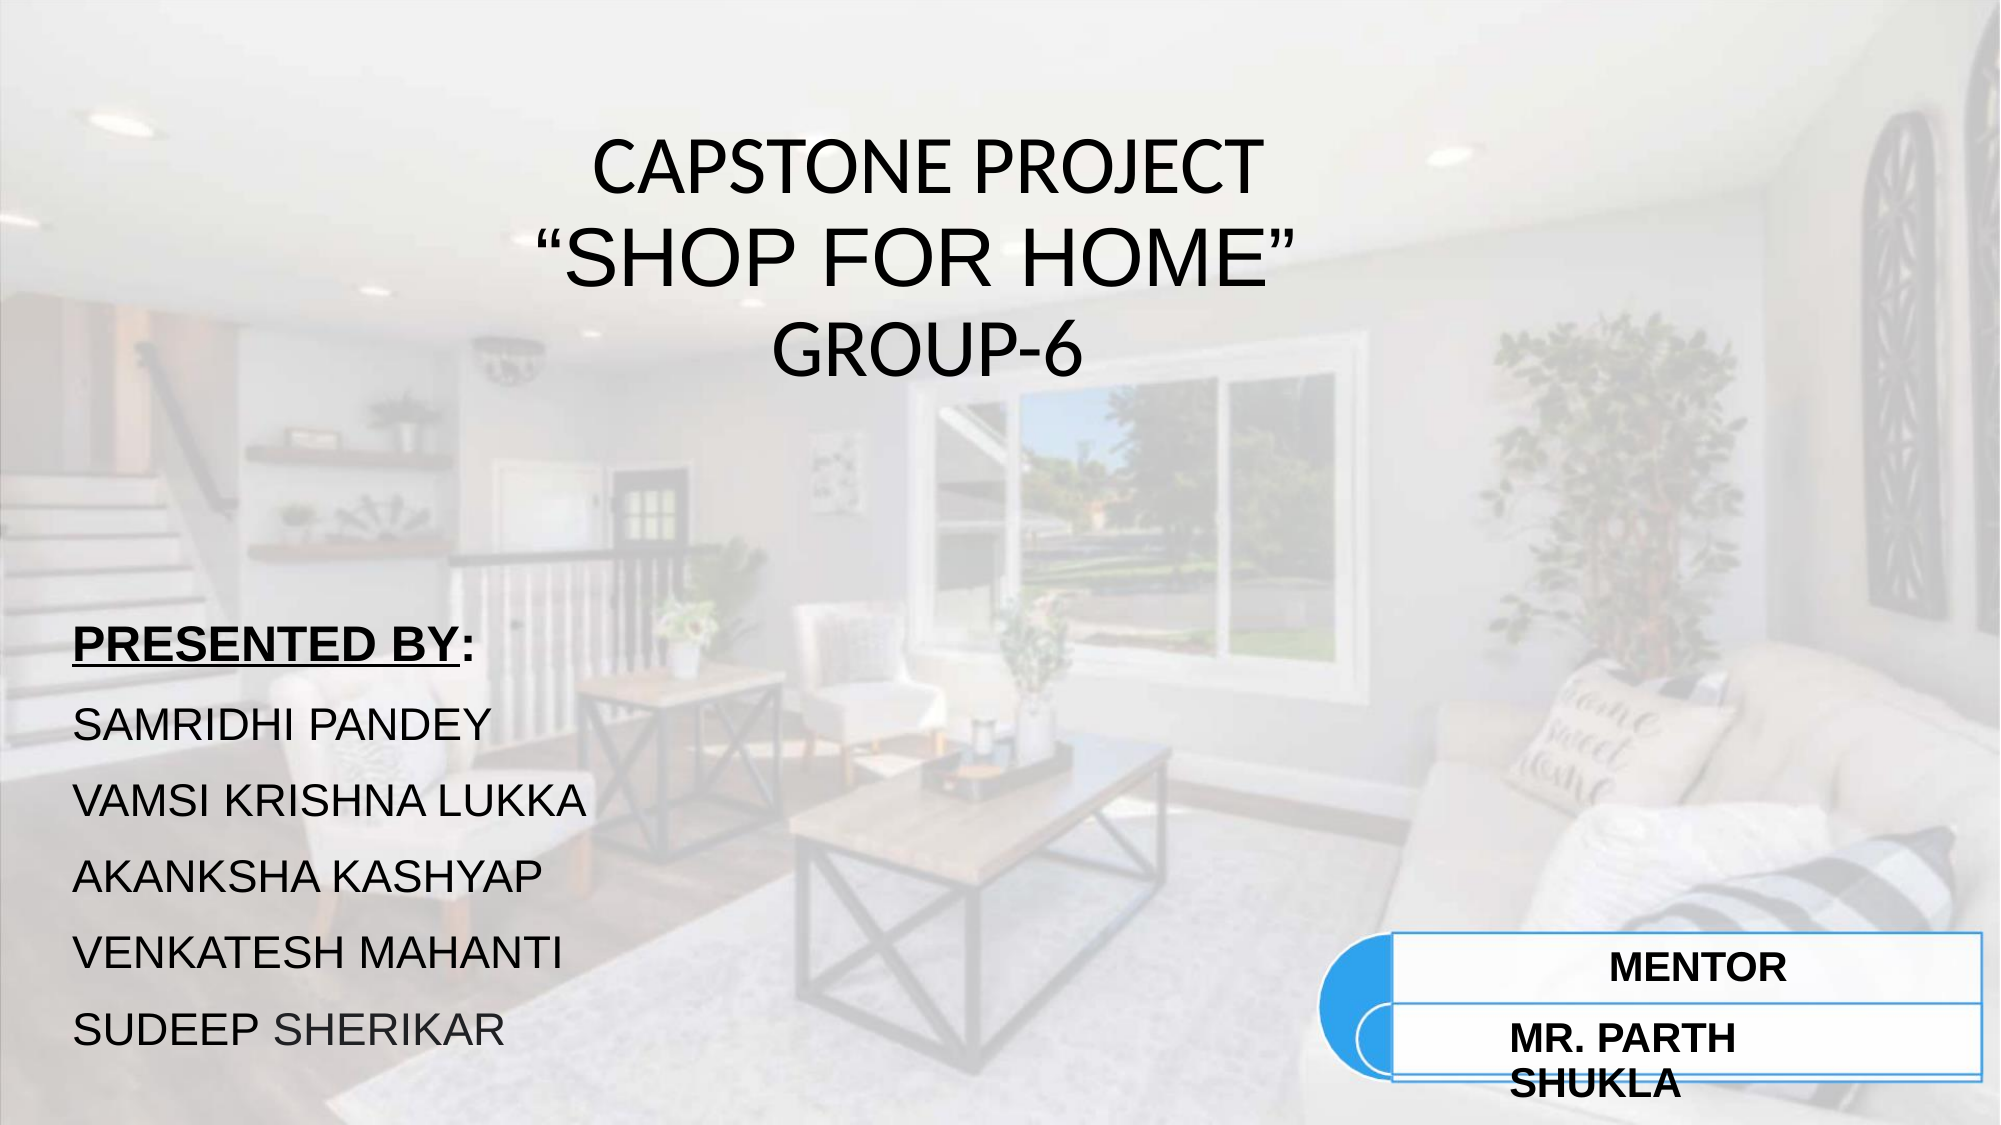

CAPSTONE PROJECT
“SHOP FOR HOME”
GROUP-6
PRESENTED BY:
SAMRIDHI PANDEY
VAMSI KRISHNA LUKKA
AKANKSHA KASHYAP
VENKATESH MAHANTI
SUDEEP SHERIKAR
MENTOR
MR. PARTH SHUKLA